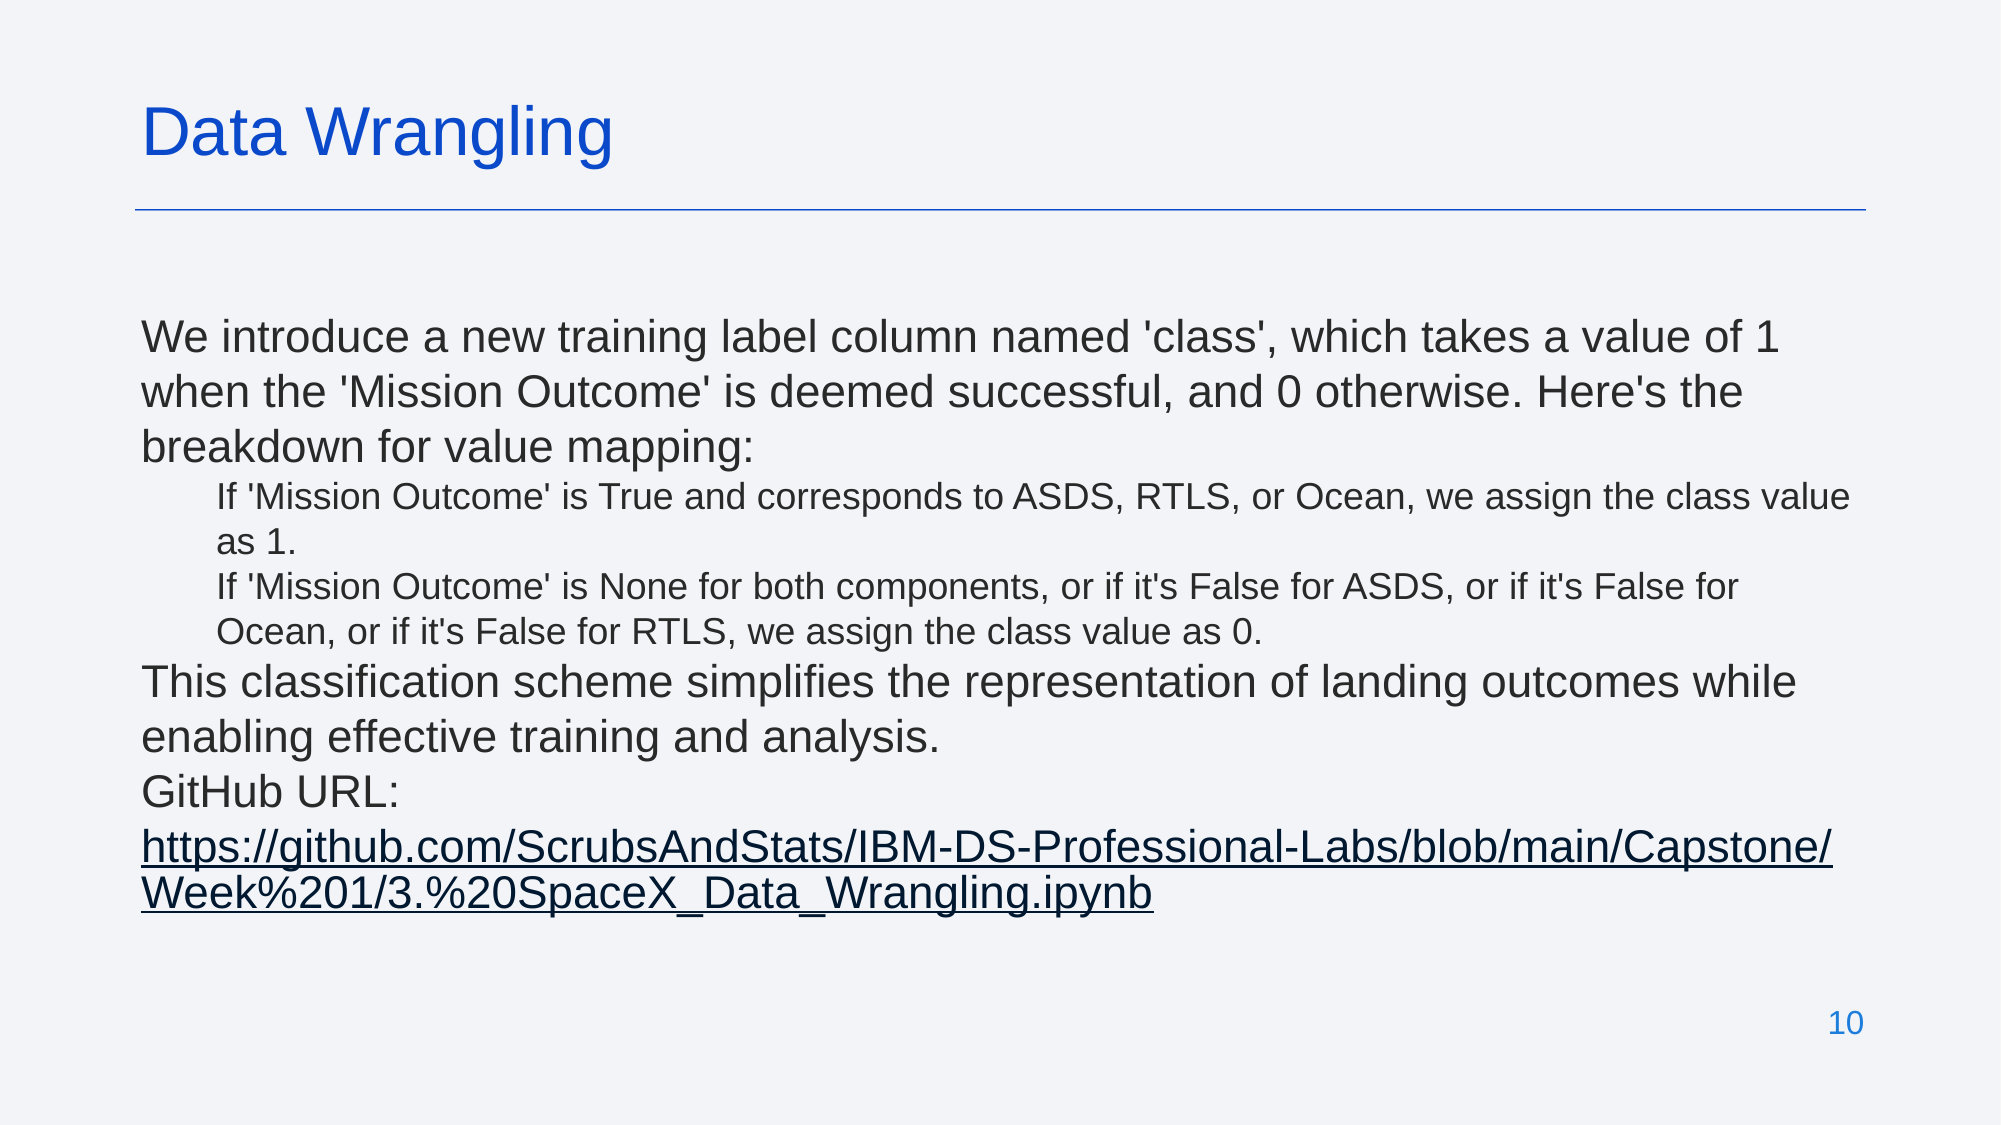

Data Wrangling
We introduce a new training label column named 'class', which takes a value of 1 when the 'Mission Outcome' is deemed successful, and 0 otherwise. Here's the breakdown for value mapping:
If 'Mission Outcome' is True and corresponds to ASDS, RTLS, or Ocean, we assign the class value as 1.
If 'Mission Outcome' is None for both components, or if it's False for ASDS, or if it's False for Ocean, or if it's False for RTLS, we assign the class value as 0.
This classification scheme simplifies the representation of landing outcomes while enabling effective training and analysis.
GitHub URL: https://github.com/ScrubsAndStats/IBM-DS-Professional-Labs/blob/main/Capstone/Week%201/3.%20SpaceX_Data_Wrangling.ipynb

10